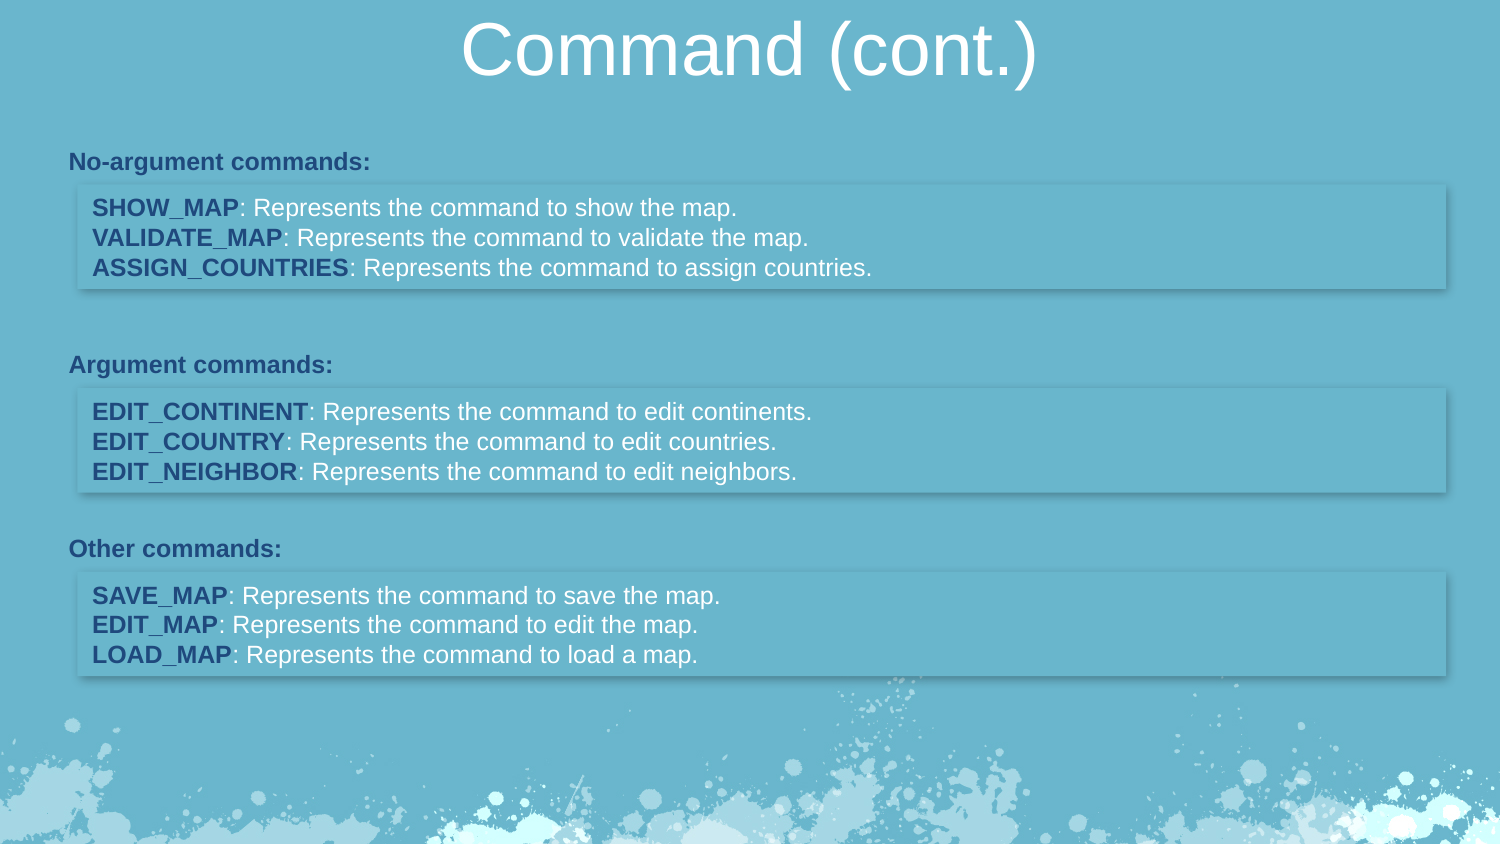

Command (cont.)
No-argument commands:
SHOW_MAP: Represents the command to show the map.
VALIDATE_MAP: Represents the command to validate the map.
ASSIGN_COUNTRIES: Represents the command to assign countries.

Argument commands:
EDIT_CONTINENT: Represents the command to edit continents.
EDIT_COUNTRY: Represents the command to edit countries.
EDIT_NEIGHBOR: Represents the command to edit neighbors.
Other commands:
SAVE_MAP: Represents the command to save the map.
EDIT_MAP: Represents the command to edit the map.
LOAD_MAP: Represents the command to load a map.